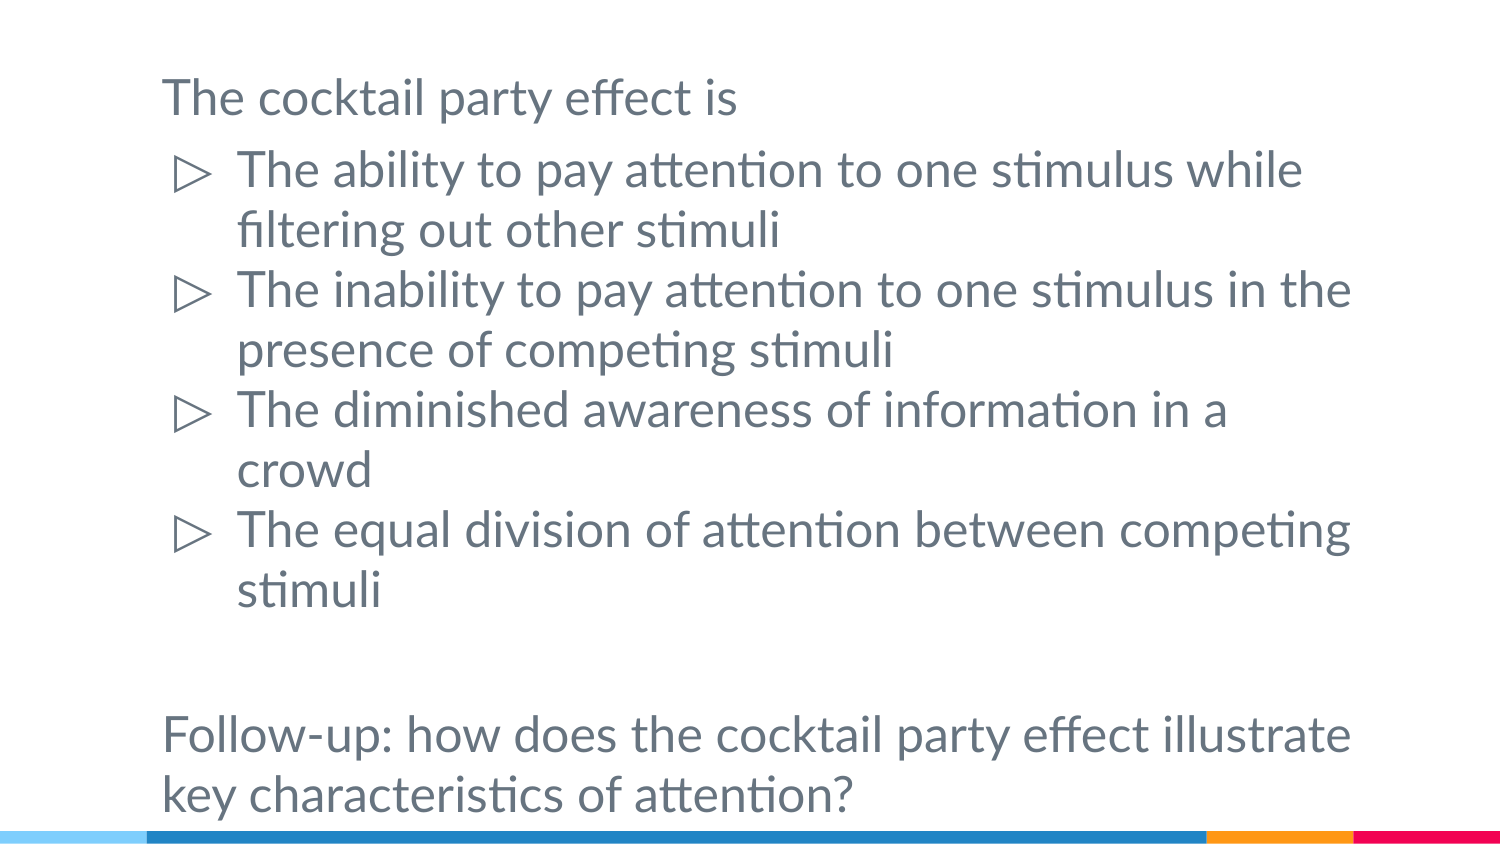

The cocktail party effect is
The ability to pay attention to one stimulus while filtering out other stimuli
The inability to pay attention to one stimulus in the presence of competing stimuli
The diminished awareness of information in a crowd
The equal division of attention between competing stimuli

Follow-up: how does the cocktail party effect illustrate key characteristics of attention?